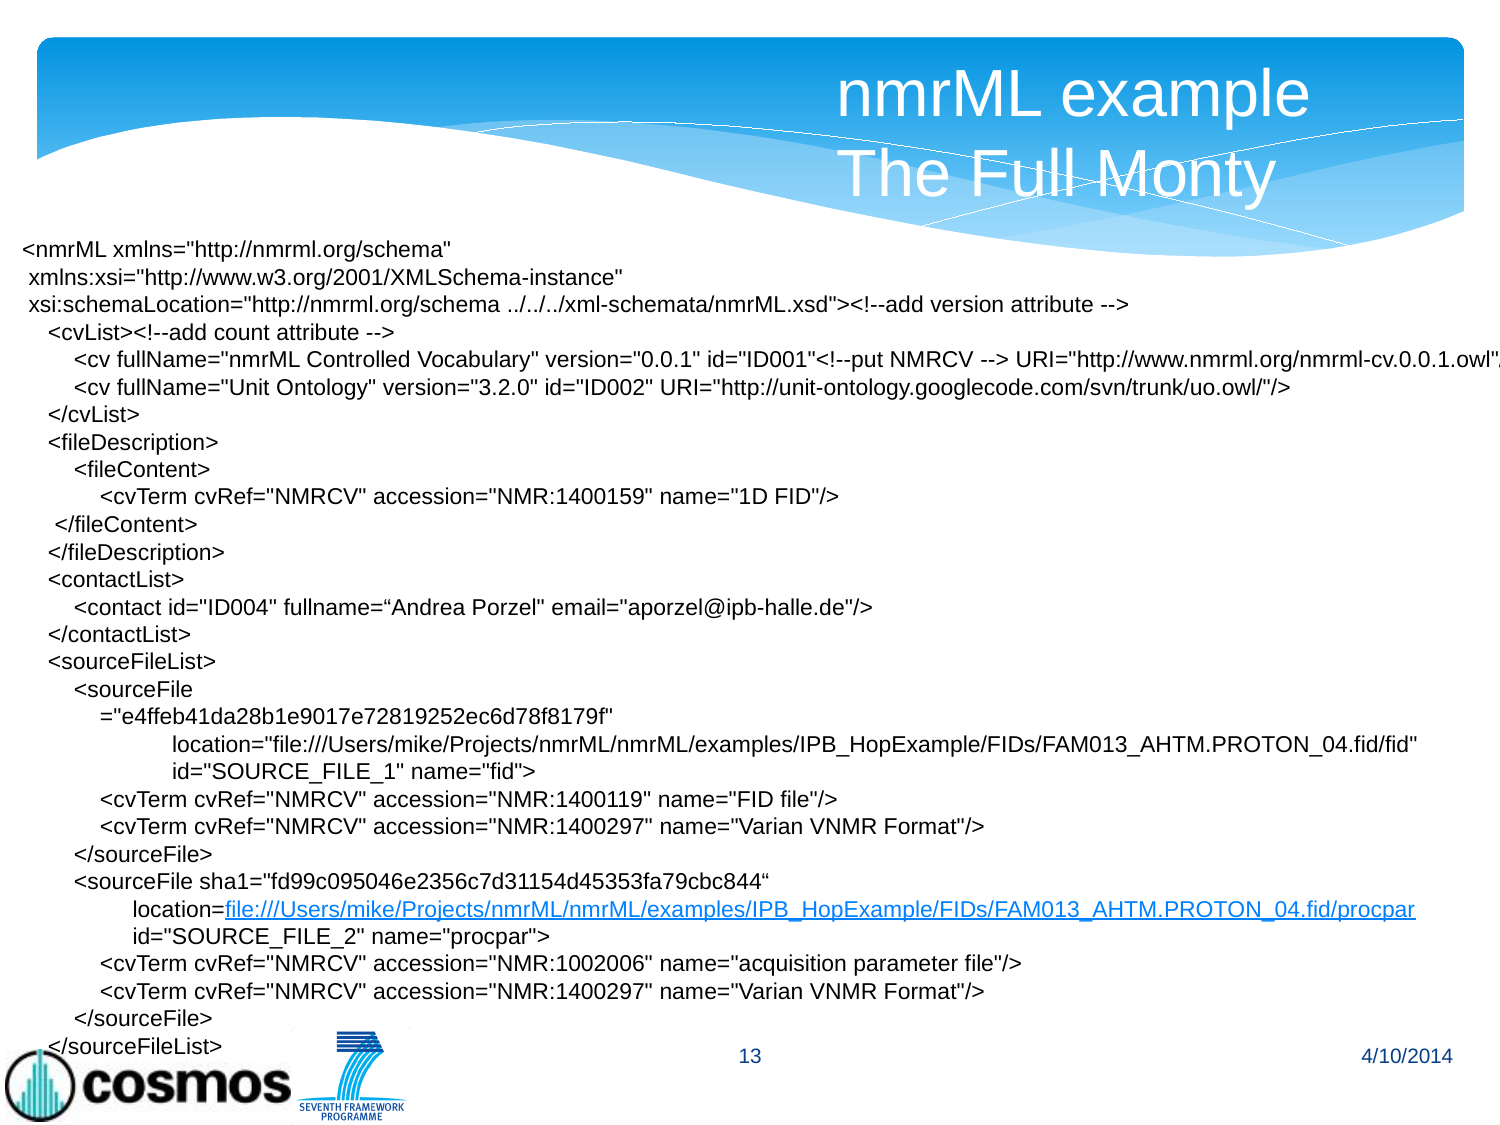

nmrML example
The Full Monty
<nmrML xmlns="http://nmrml.org/schema"
 xmlns:xsi="http://www.w3.org/2001/XMLSchema-instance"
 xsi:schemaLocation="http://nmrml.org/schema ../../../xml-schemata/nmrML.xsd"><!--add version attribute -->
    <cvList><!--add count attribute -->
        <cv fullName="nmrML Controlled Vocabulary" version="0.0.1" id="ID001"<!--put NMRCV --> URI="http://www.nmrml.org/nmrml-cv.0.0.1.owl"/>
        <cv fullName="Unit Ontology" version="3.2.0" id="ID002" URI="http://unit-ontology.googlecode.com/svn/trunk/uo.owl/"/>
    </cvList>
    <fileDescription>
        <fileContent>
            <cvTerm cvRef="NMRCV" accession="NMR:1400159" name="1D FID"/>
     </fileContent>
    </fileDescription>
    <contactList>
        <contact id="ID004" fullname=“Andrea Porzel" email="aporzel@ipb-halle.de"/>
    </contactList>
    <sourceFileList>
        <sourceFile
            ="e4ffeb41da28b1e9017e72819252ec6d78f8179f"
	location="file:///Users/mike/Projects/nmrML/nmrML/examples/IPB_HopExample/FIDs/FAM013_AHTM.PROTON_04.fid/fid"
	id="SOURCE_FILE_1" name="fid">
            <cvTerm cvRef="NMRCV" accession="NMR:1400119" name="FID file"/>
            <cvTerm cvRef="NMRCV" accession="NMR:1400297" name="Varian VNMR Format"/>
        </sourceFile>
        <sourceFile sha1="fd99c095046e2356c7d31154d45353fa79cbc844“
                 location=file:///Users/mike/Projects/nmrML/nmrML/examples/IPB_HopExample/FIDs/FAM013_AHTM.PROTON_04.fid/procpar
                 id="SOURCE_FILE_2" name="procpar">
            <cvTerm cvRef="NMRCV" accession="NMR:1002006" name="acquisition parameter file"/>
            <cvTerm cvRef="NMRCV" accession="NMR:1400297" name="Varian VNMR Format"/>
        </sourceFile>
    </sourceFileList>
13

4/10/2014